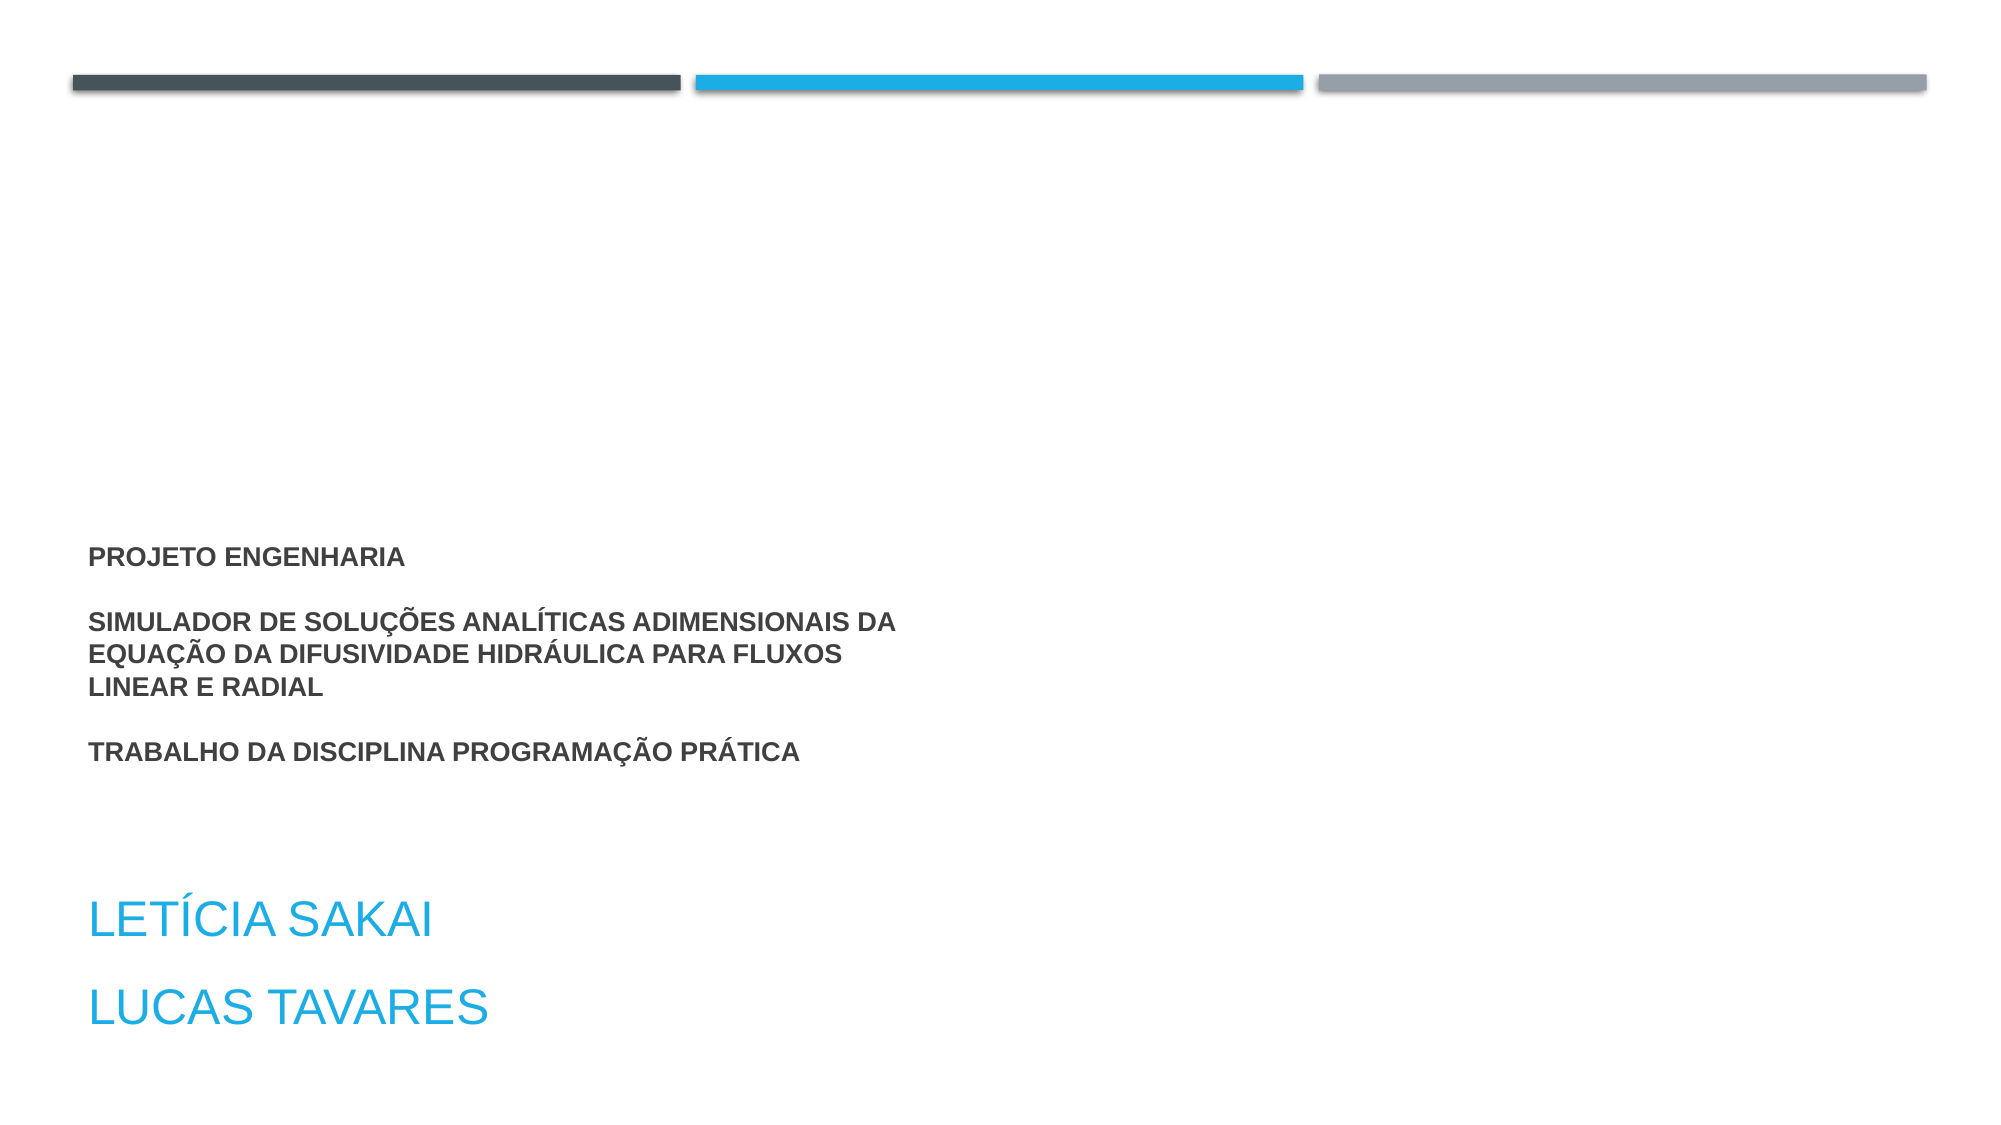

# PROJETO ENGENHARIA SIMULADOR DE SOLUÇÕES ANALÍTICAS ADIMENSIONAIS DA EQUAÇÃO DA DIFUSIVIDADE HIDRÁULICA PARA FLUXOS LINEAR E RADIAL TRABALHO DA DISCIPLINA PROGRAMAÇÃO PRÁTICA
Letícia sakai
Lucas tavares